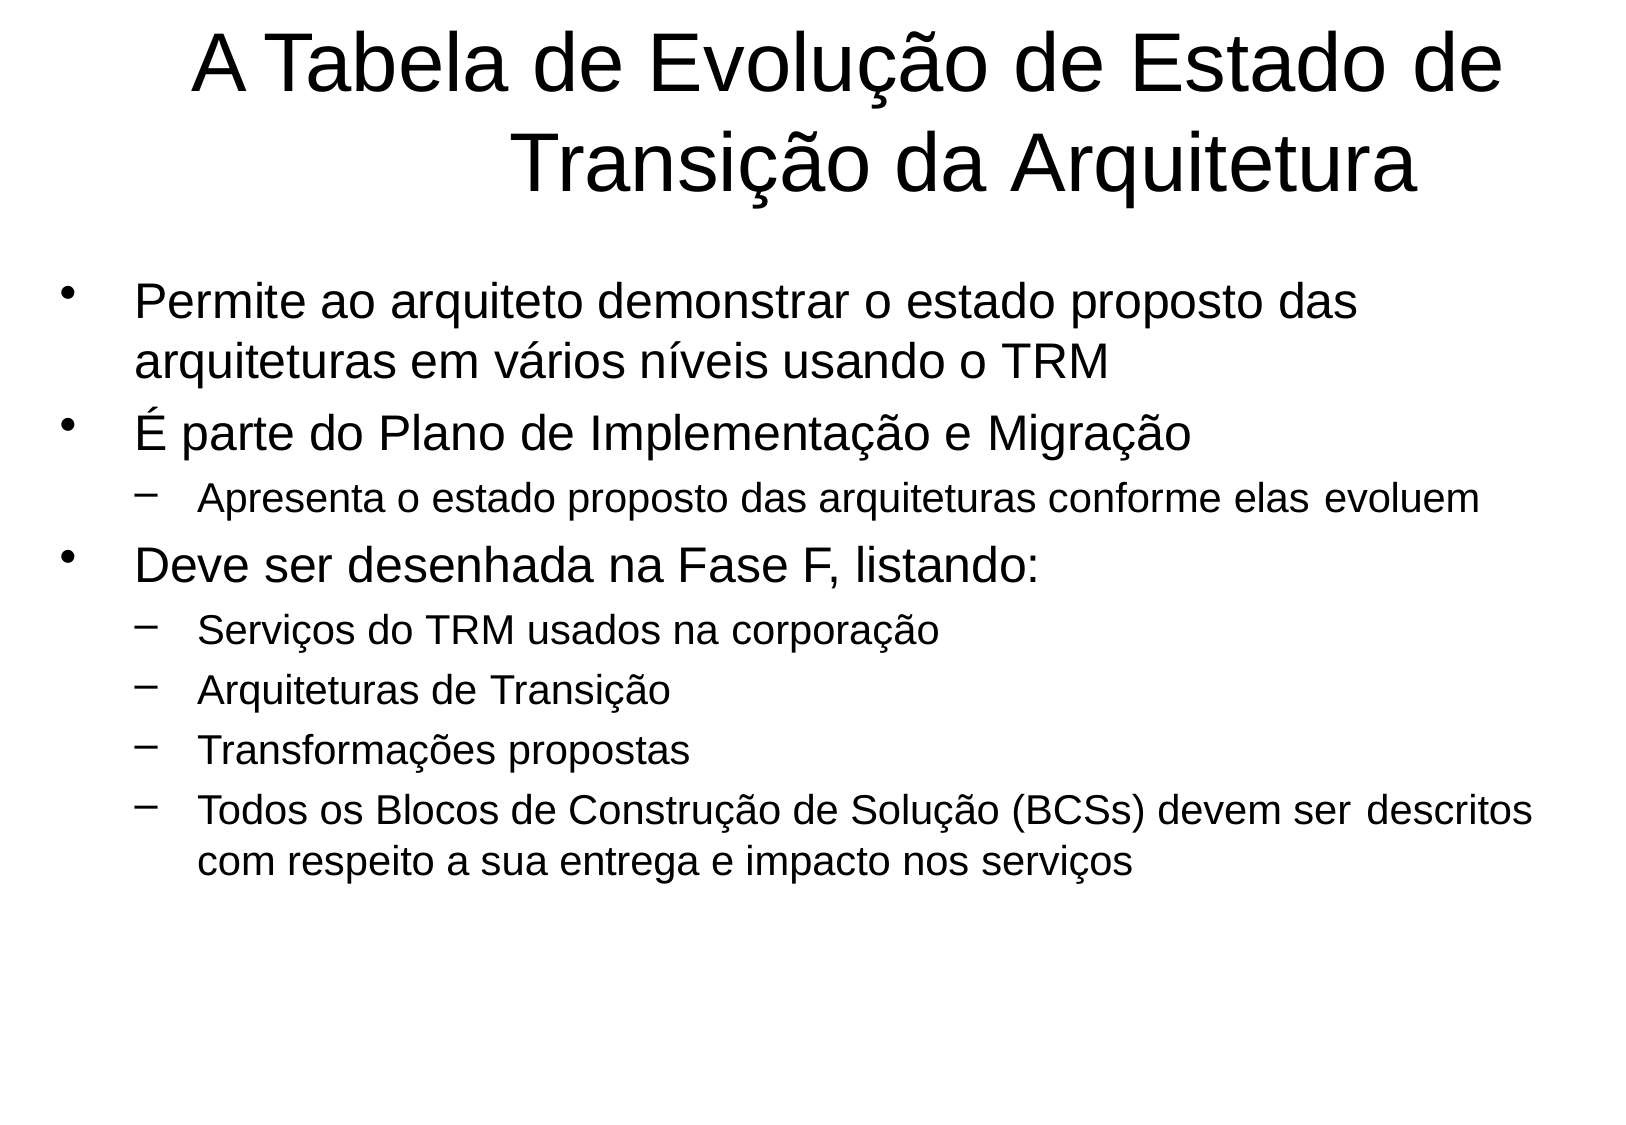

# A Tabela de Evolução de Estado de  Transição da Arquitetura
Permite ao arquiteto demonstrar o estado proposto das
arquiteturas em vários níveis usando o TRM
É parte do Plano de Implementação e Migração
Apresenta o estado proposto das arquiteturas conforme elas evoluem
Deve ser desenhada na Fase F, listando:
Serviços do TRM usados na corporação
Arquiteturas de Transição
Transformações propostas
Todos os Blocos de Construção de Solução (BCSs) devem ser descritos
com respeito a sua entrega e impacto nos serviços